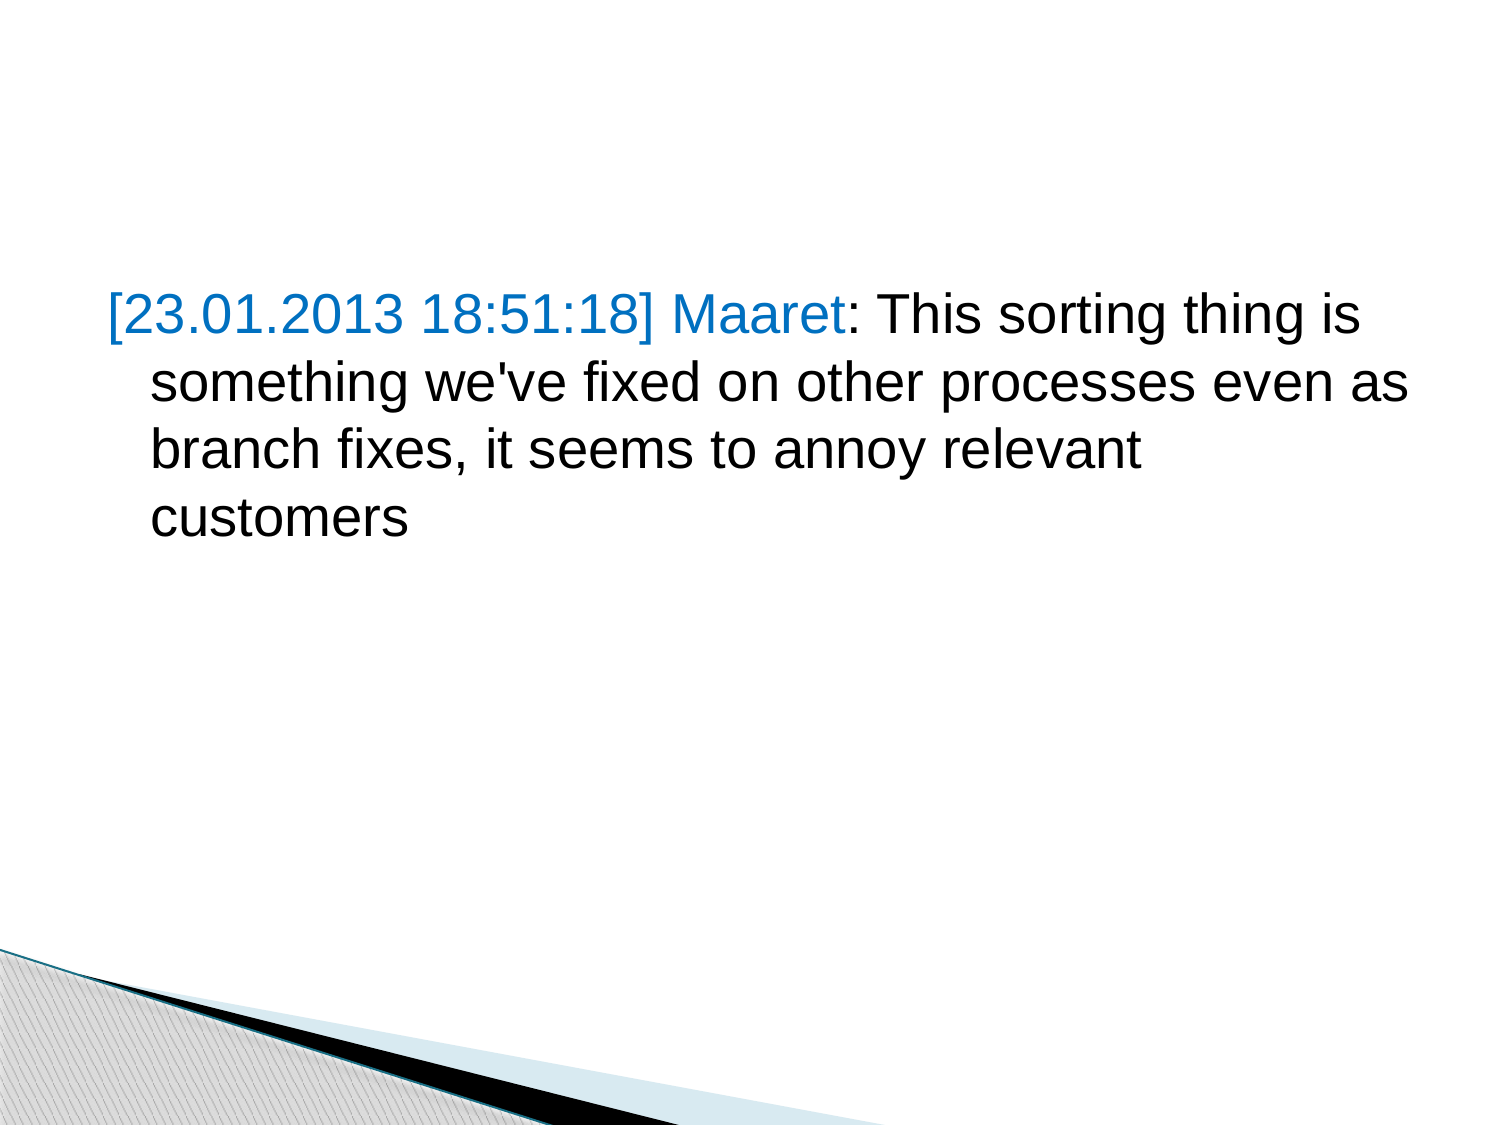

[23.01.2013 18:51:18] Maaret: This sorting thing is something we've fixed on other processes even as branch fixes, it seems to annoy relevant customers